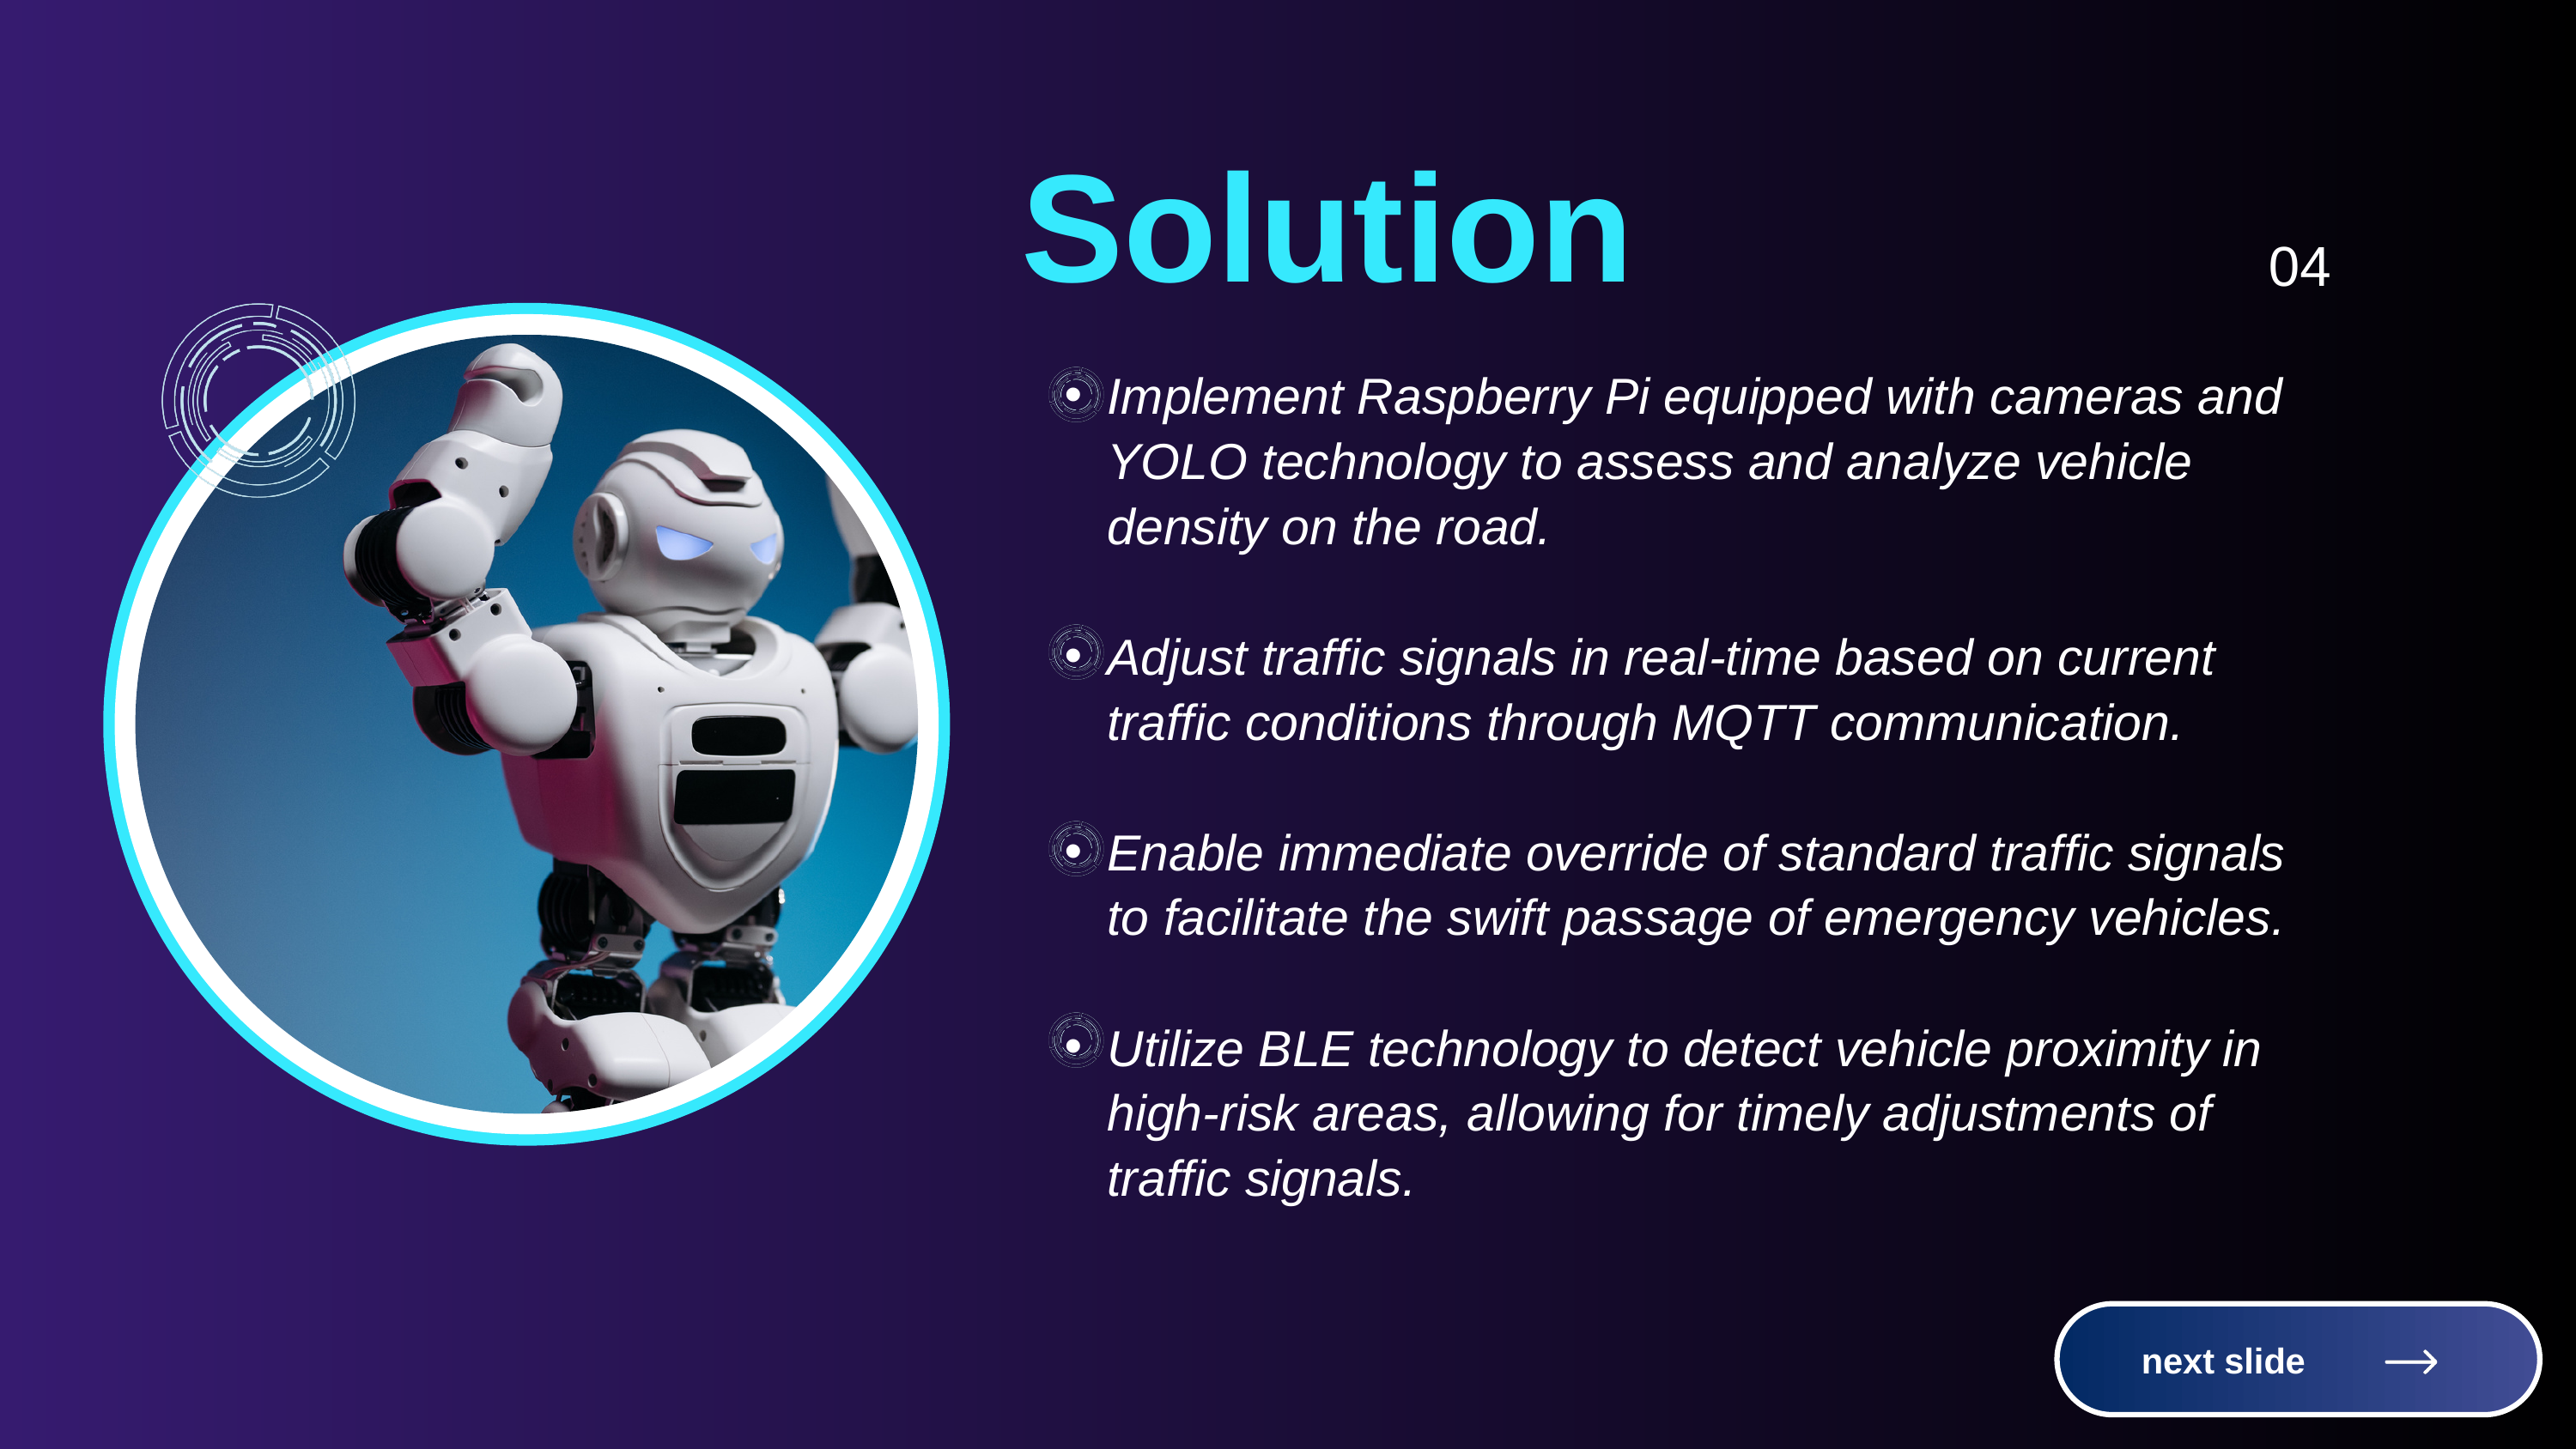

Solution
04

Implement Raspberry Pi equipped with cameras and YOLO technology to assess and analyze vehicle density on the road.

Adjust traffic signals in real-time based on current traffic conditions through MQTT communication.

Enable immediate override of standard traffic signals to facilitate the swift passage of emergency vehicles.

Utilize BLE technology to detect vehicle proximity in high-risk areas, allowing for timely adjustments of traffic signals.

next slide